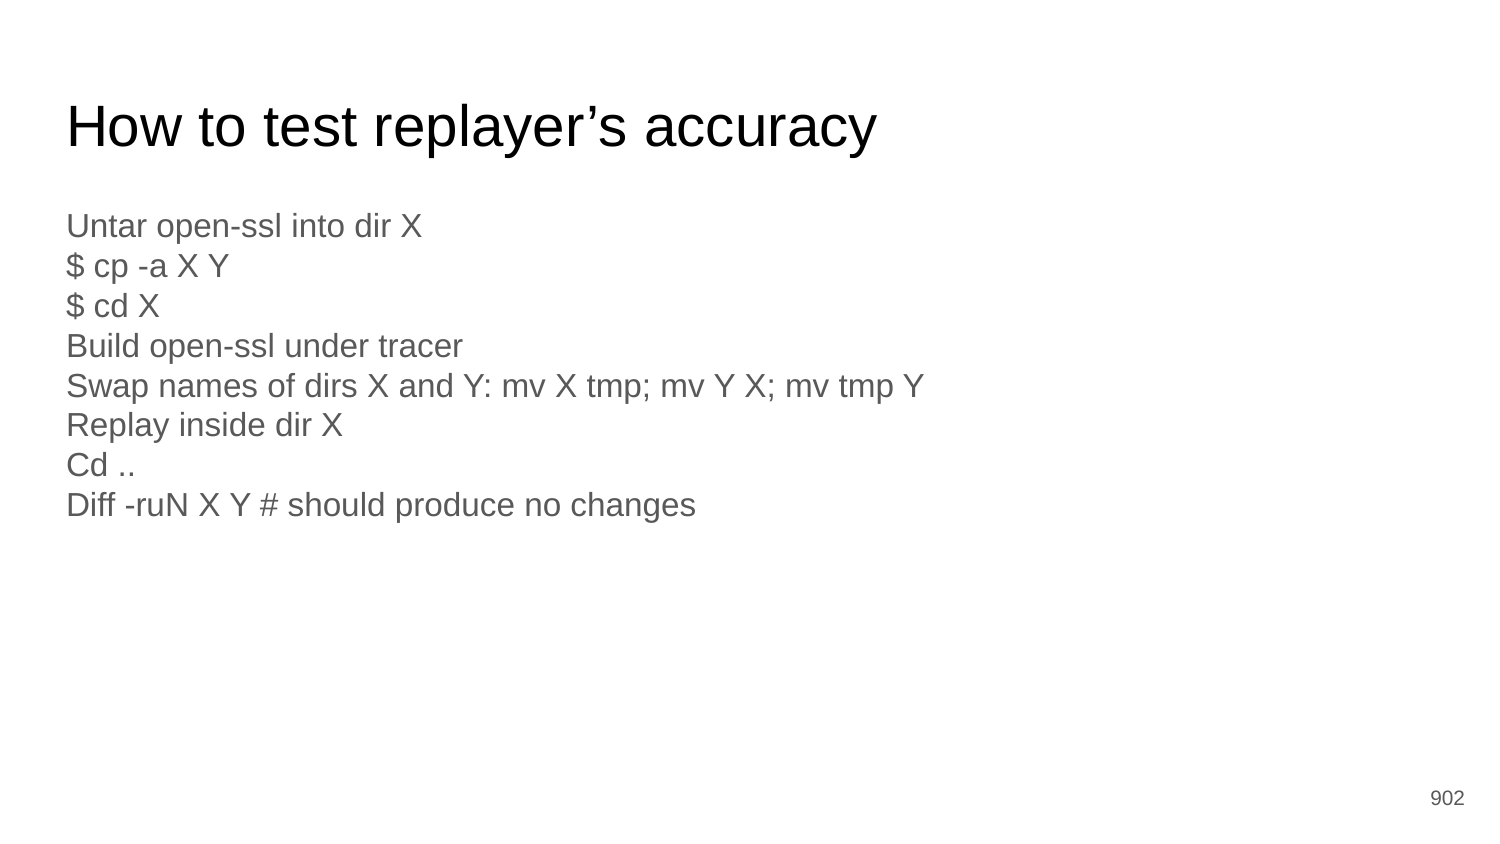

# How to test replayer’s accuracy
Untar open-ssl into dir X
$ cp -a X Y
$ cd X
Build open-ssl under tracer
Swap names of dirs X and Y: mv X tmp; mv Y X; mv tmp Y
Replay inside dir X
Cd ..
Diff -ruN X Y # should produce no changes

902